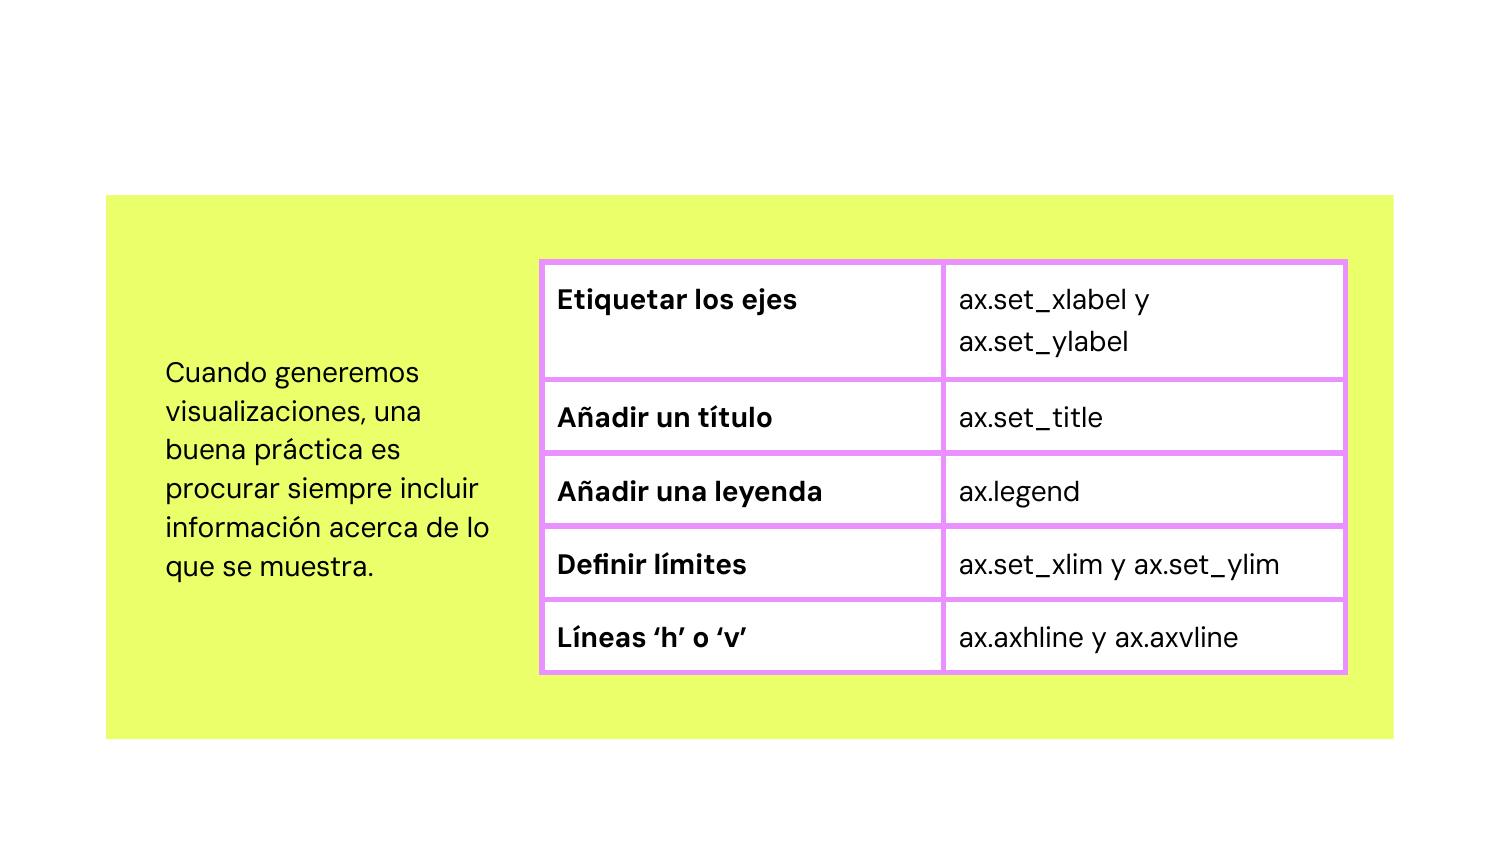

Contextualizar los gráficos

| Etiquetar los ejes | ax.set\_xlabel y ax.set\_ylabel |
| --- | --- |
| Añadir un título | ax.set\_title |
| Añadir una leyenda | ax.legend |
| Definir límites | ax.set\_xlim y ax.set\_ylim |
| Líneas ‘h’ o ‘v’ | ax.axhline y ax.axvline |
Cuando generemos visualizaciones, una buena práctica es procurar siempre incluir información acerca de lo que se muestra.

REEMPLAZAR
POR IMAGEN